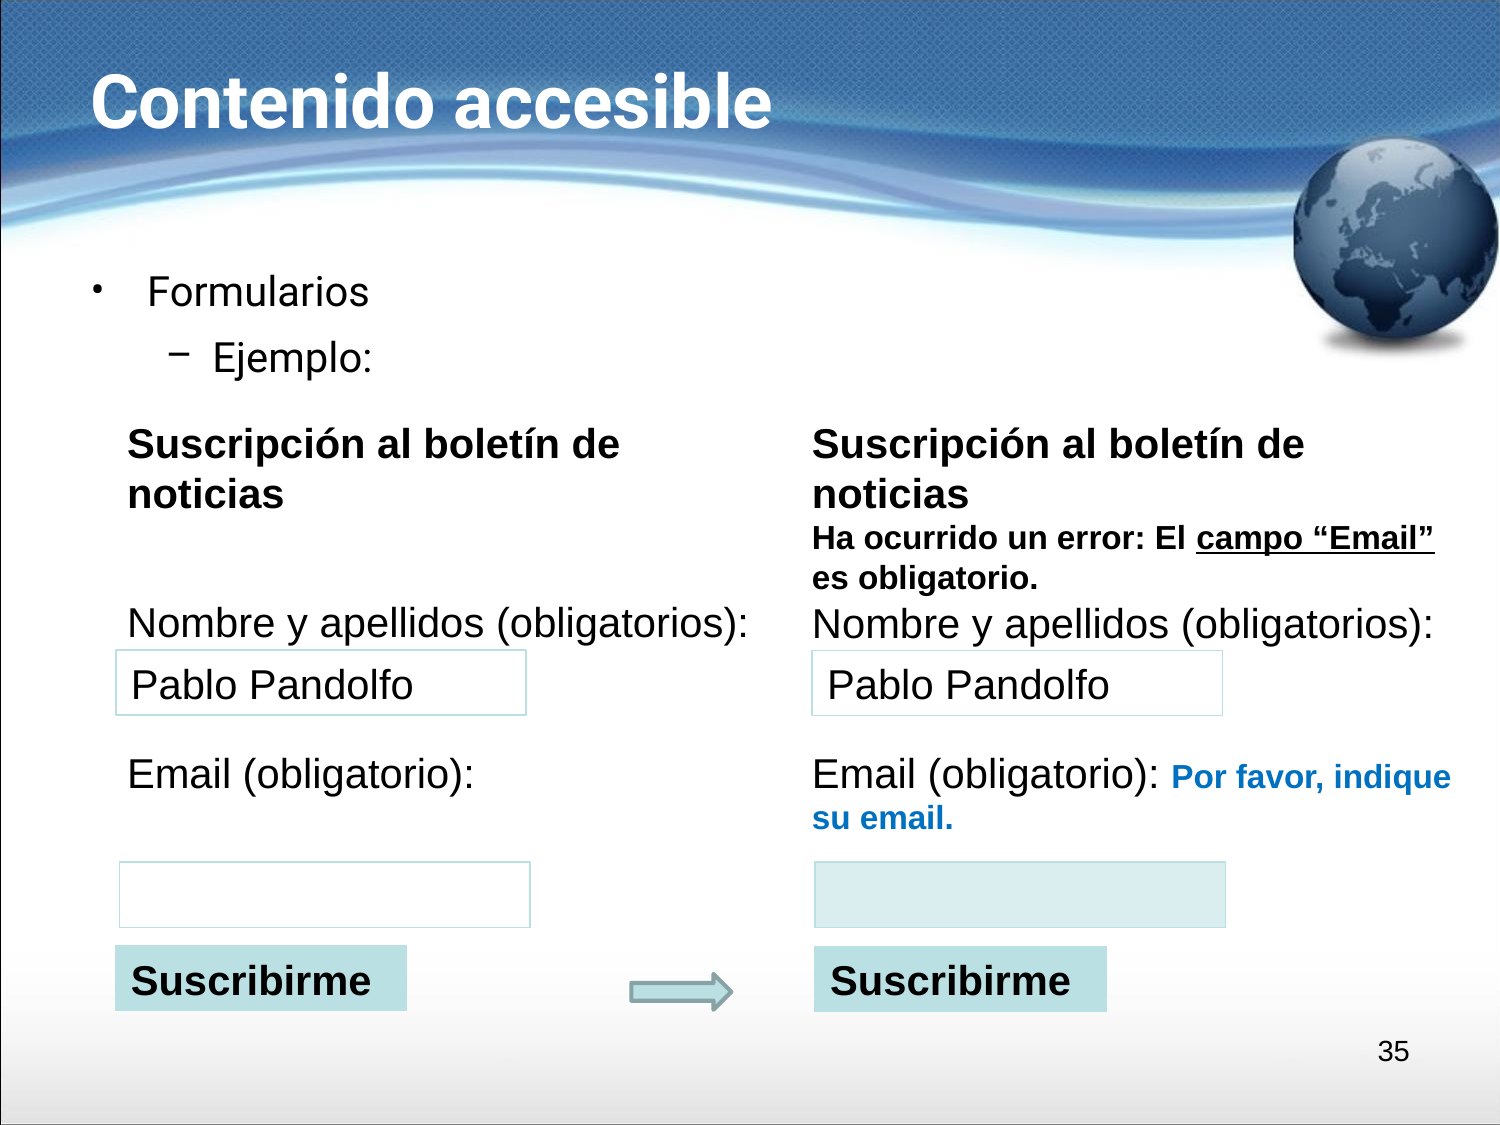

# Contenido accesible
Formularios
Ejemplo:
Suscripción al boletín de noticias

Nombre y apellidos (obligatorios):

Email (obligatorio):

Suscripción al boletín de noticias
Ha ocurrido un error: El campo “Email” es obligatorio.
Nombre y apellidos (obligatorios):

Email (obligatorio): Por favor, indique su email.

Pablo Pandolfo
Pablo Pandolfo

Suscribirme
Suscribirme

35